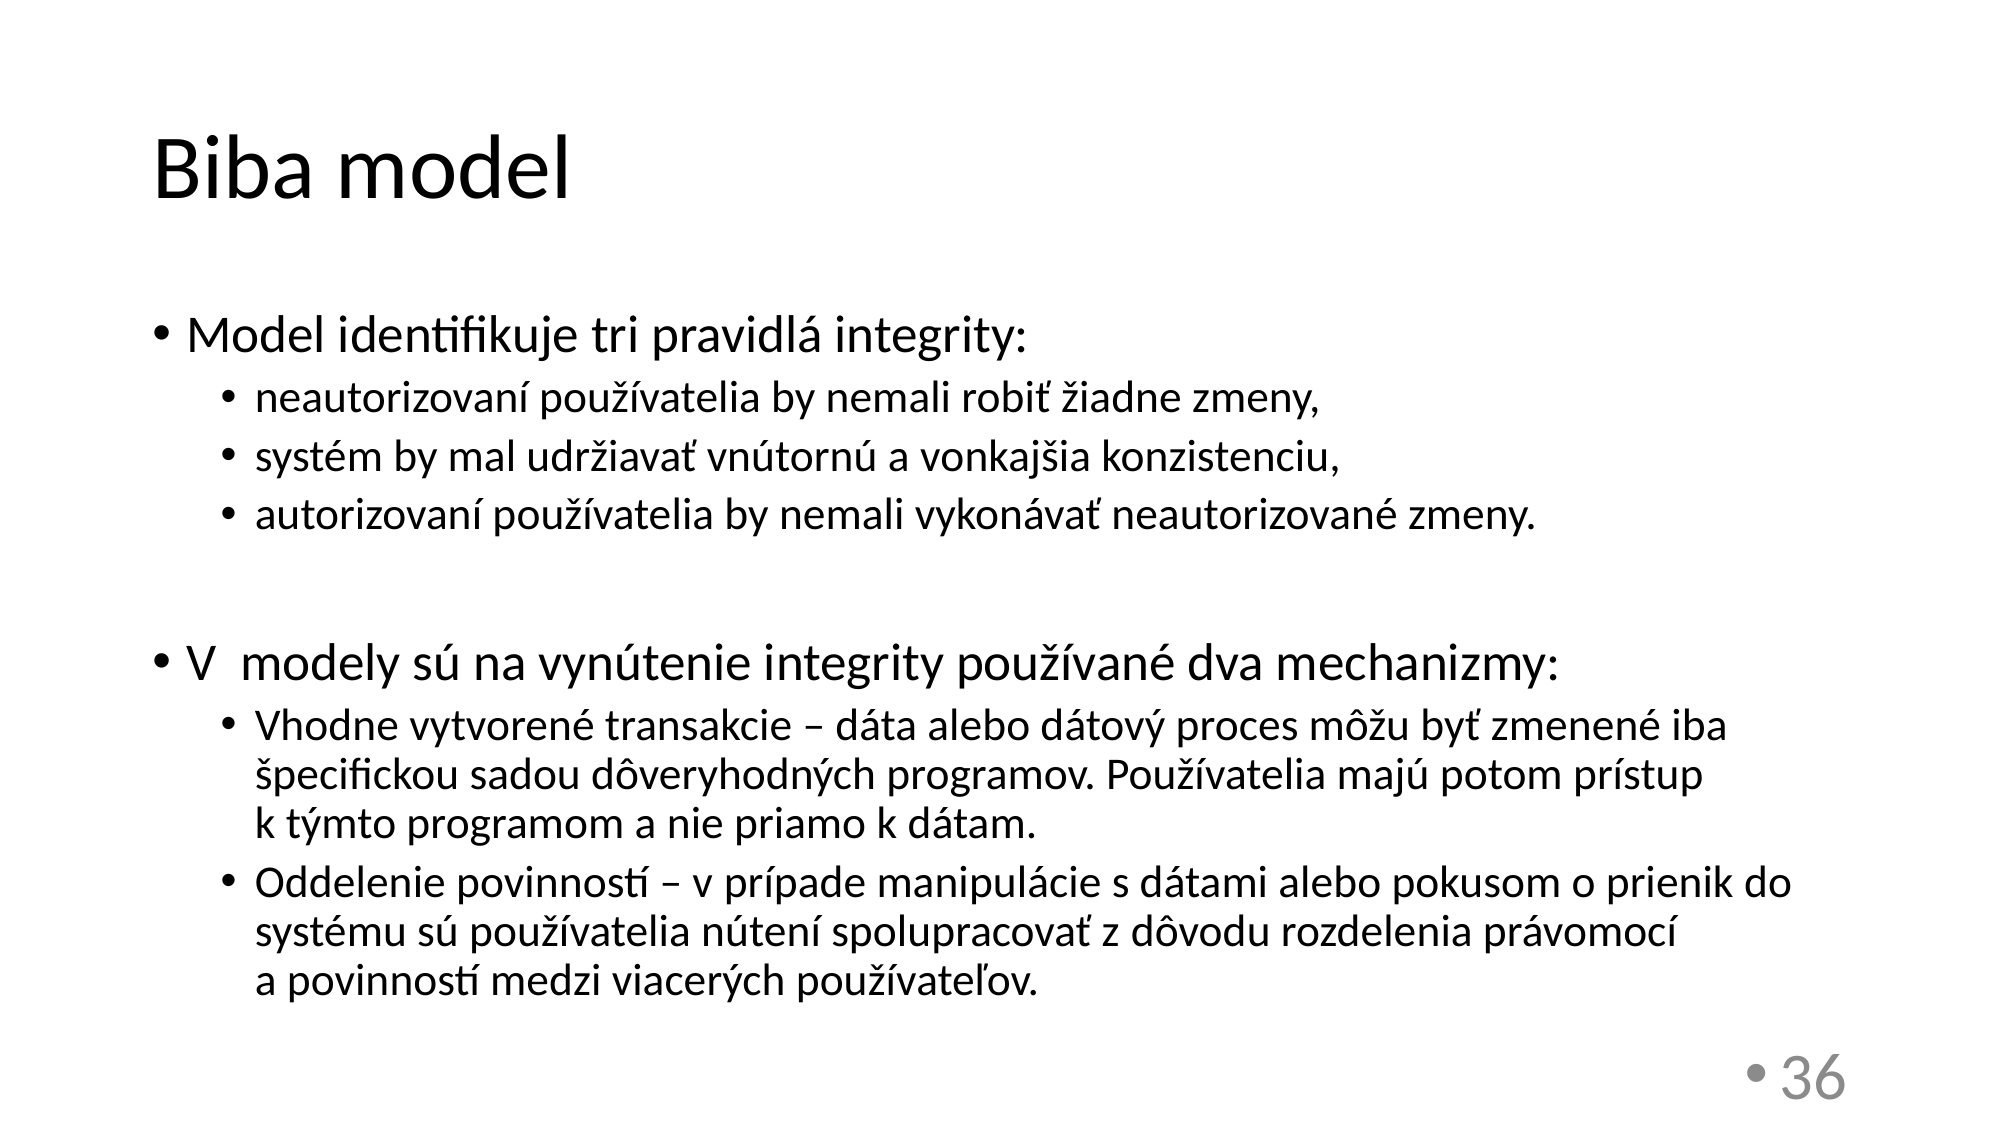

# Biba model
Model identifikuje tri pravidlá integrity:
neautorizovaní používatelia by nemali robiť žiadne zmeny,
systém by mal udržiavať vnútornú a vonkajšia konzistenciu,
autorizovaní používatelia by nemali vykonávať neautorizované zmeny.

V  modely sú na vynútenie integrity používané dva mechanizmy:
Vhodne vytvorené transakcie – dáta alebo dátový proces môžu byť zmenené iba špecifickou sadou dôveryhodných programov. Používatelia majú potom prístup k týmto programom a nie priamo k dátam.
Oddelenie povinností – v prípade manipulácie s dátami alebo pokusom o prienik do systému sú používatelia nútení spolupracovať z dôvodu rozdelenia právomocí a povinností medzi viacerých používateľov.

36